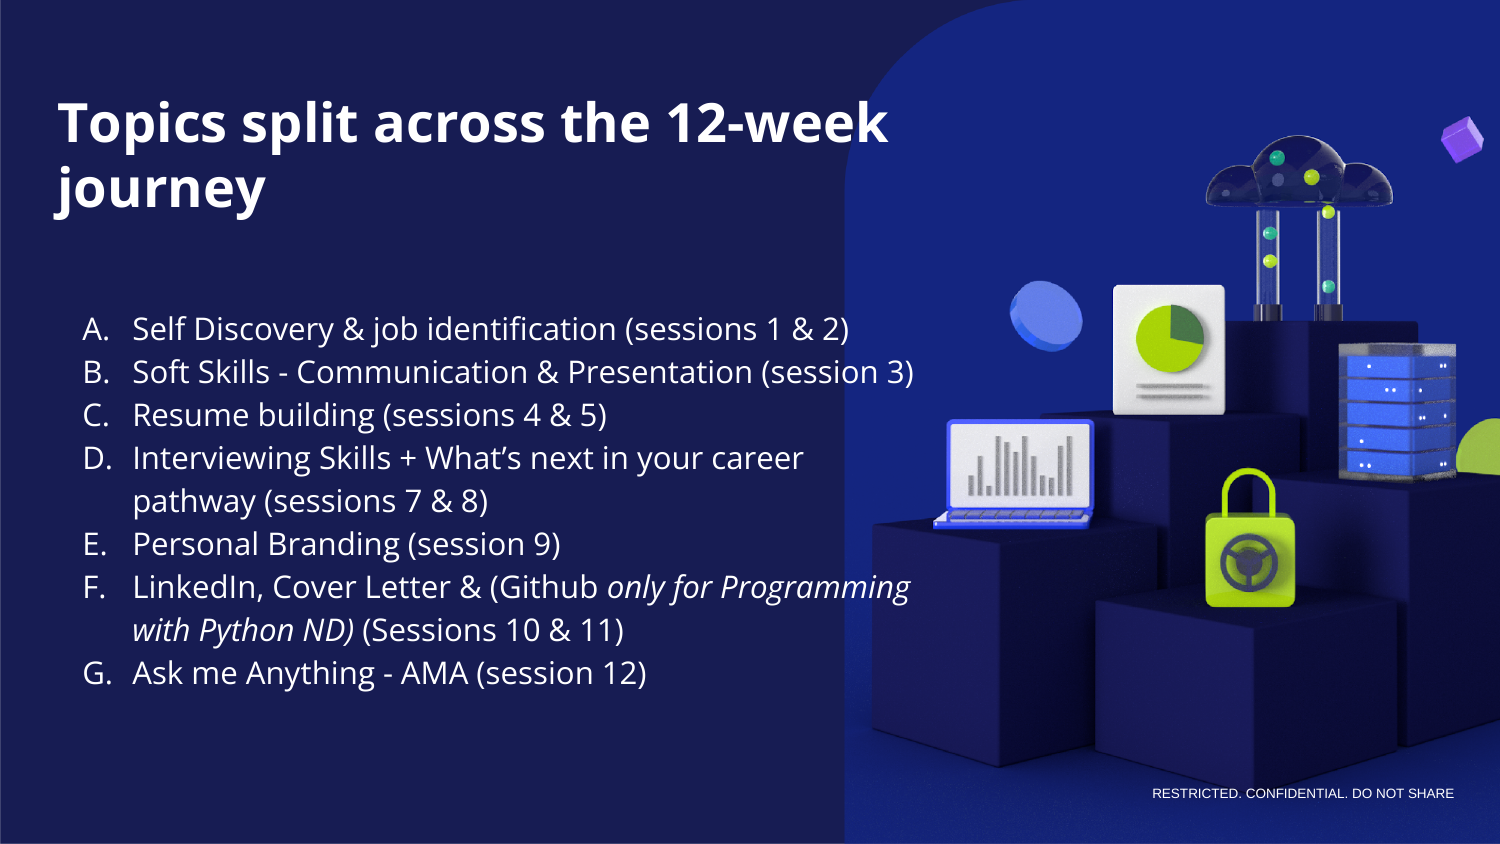

# Topics split across the 12-week journey
Self Discovery & job identification (sessions 1 & 2)
Soft Skills - Communication & Presentation (session 3)
Resume building (sessions 4 & 5)
Interviewing Skills + What’s next in your career pathway (sessions 7 & 8)
Personal Branding (session 9)
LinkedIn, Cover Letter & (Github only for Programming with Python ND) (Sessions 10 & 11)
Ask me Anything - AMA (session 12)